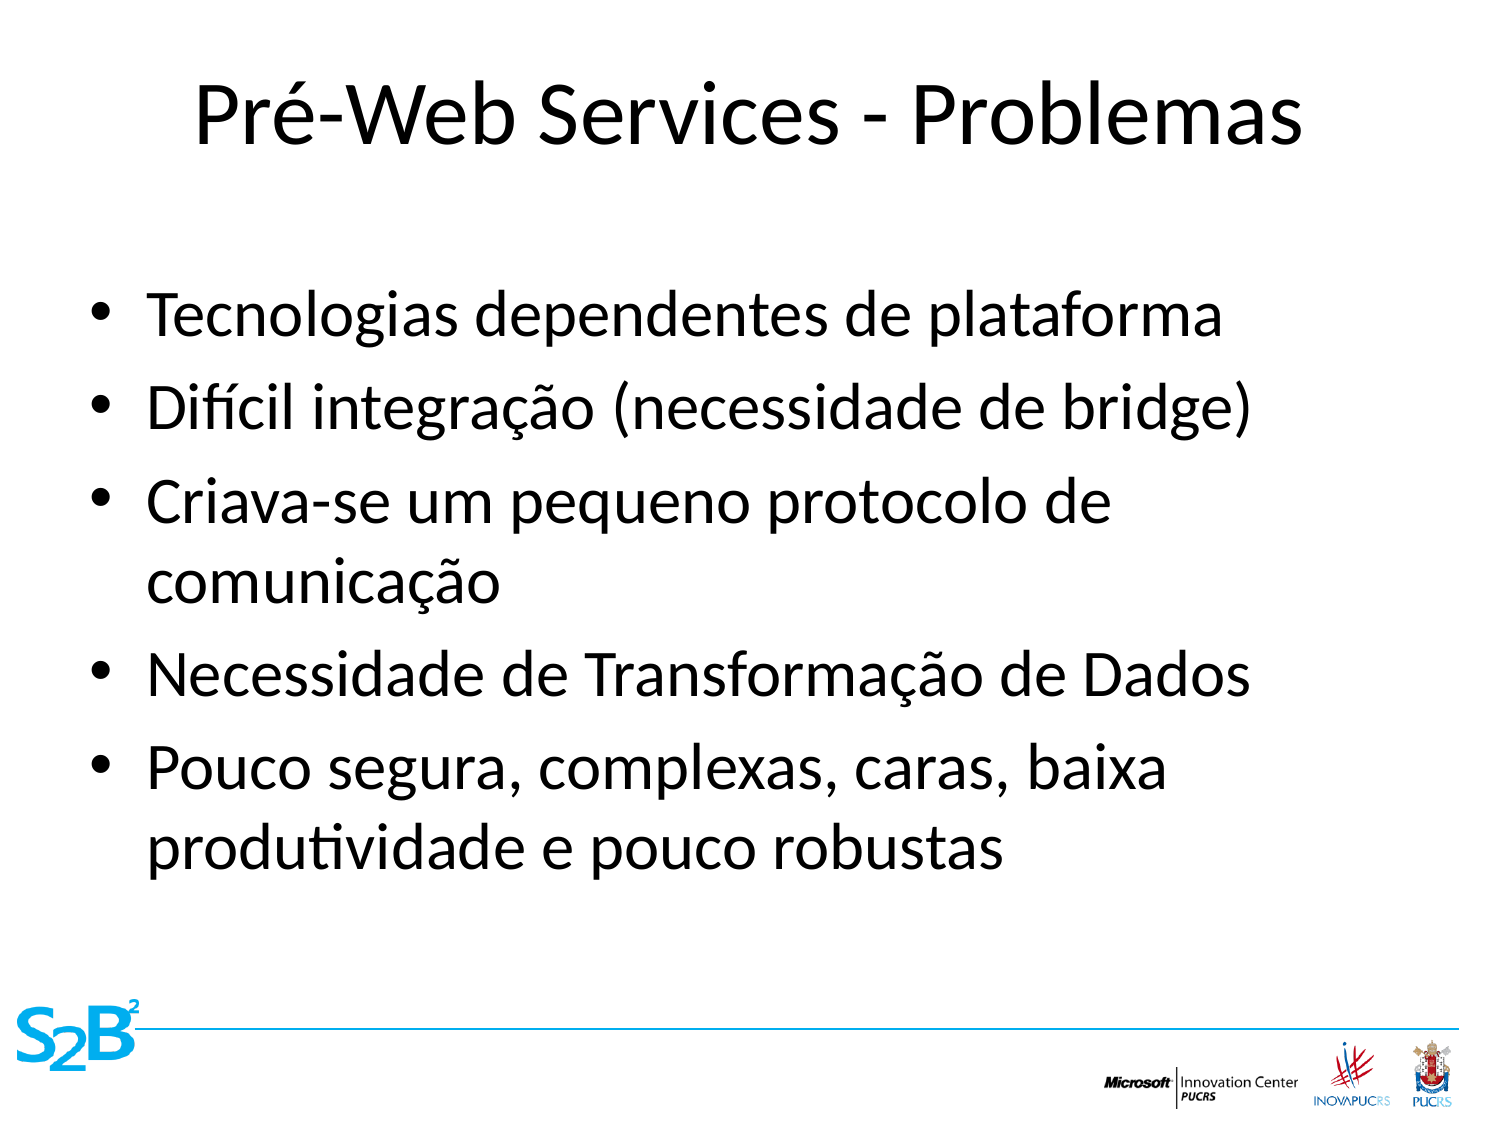

# Pré-Web Services - Problemas
Tecnologias dependentes de plataforma
Difícil integração (necessidade de bridge)
Criava-se um pequeno protocolo de comunicação
Necessidade de Transformação de Dados
Pouco segura, complexas, caras, baixa produtividade e pouco robustas